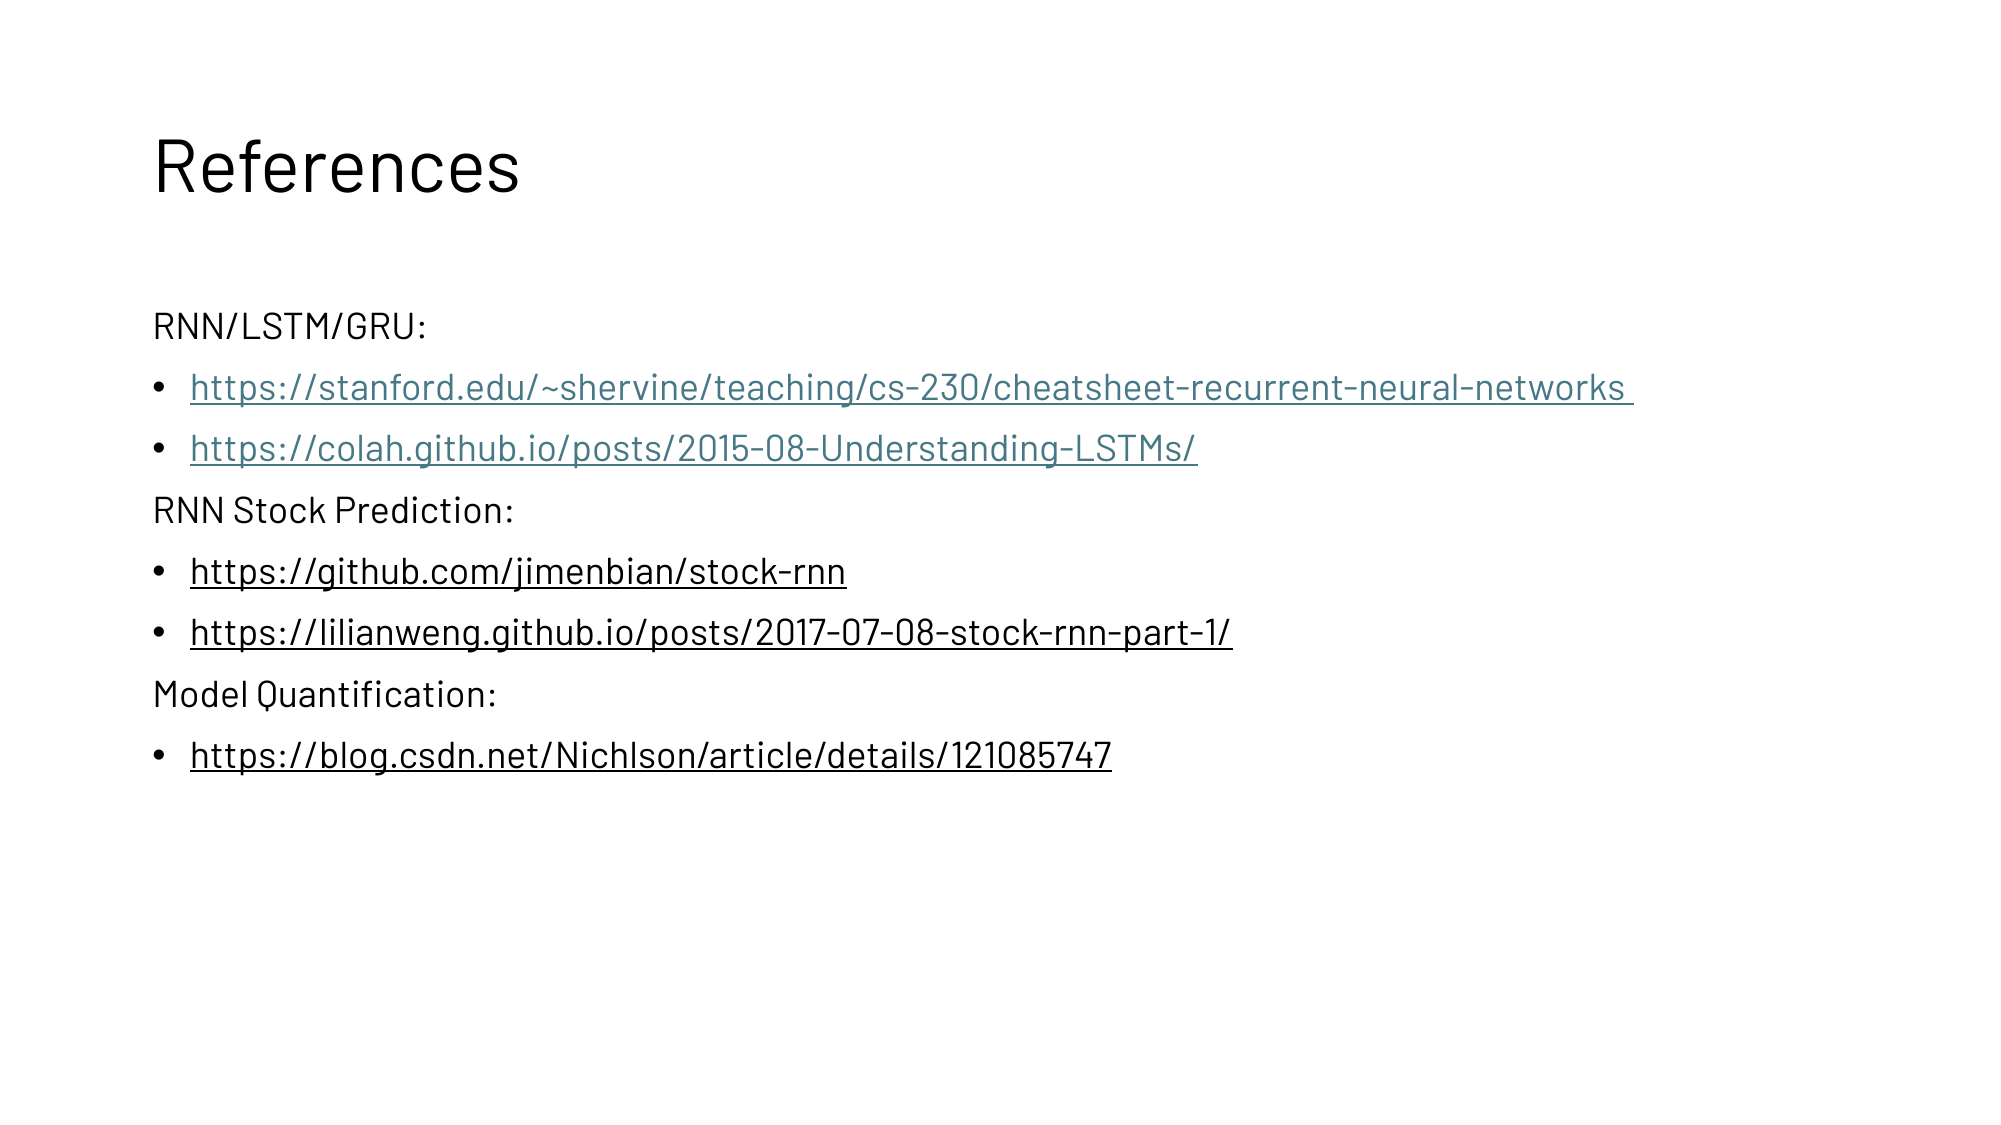

# References
RNN/LSTM/GRU:
https://stanford.edu/~shervine/teaching/cs-230/cheatsheet-recurrent-neural-networks
https://colah.github.io/posts/2015-08-Understanding-LSTMs/
RNN Stock Prediction:
https://github.com/jimenbian/stock-rnn
https://lilianweng.github.io/posts/2017-07-08-stock-rnn-part-1/
Model Quantification:
https://blog.csdn.net/Nichlson/article/details/121085747